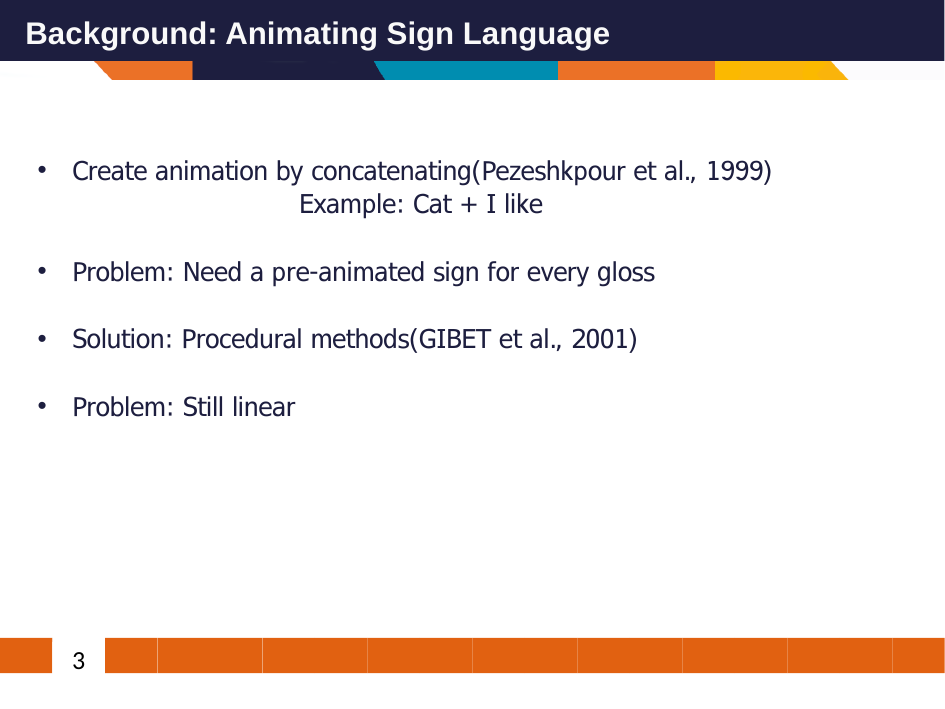

# Background: Animating Sign Language
Create animation by concatenating(Pezeshkpour et al., 1999)
	              Example: Cat + I like

Problem: Need a pre-animated sign for every gloss

Solution: Procedural methods(GIBET et al., 2001)

Problem: Still linear

3